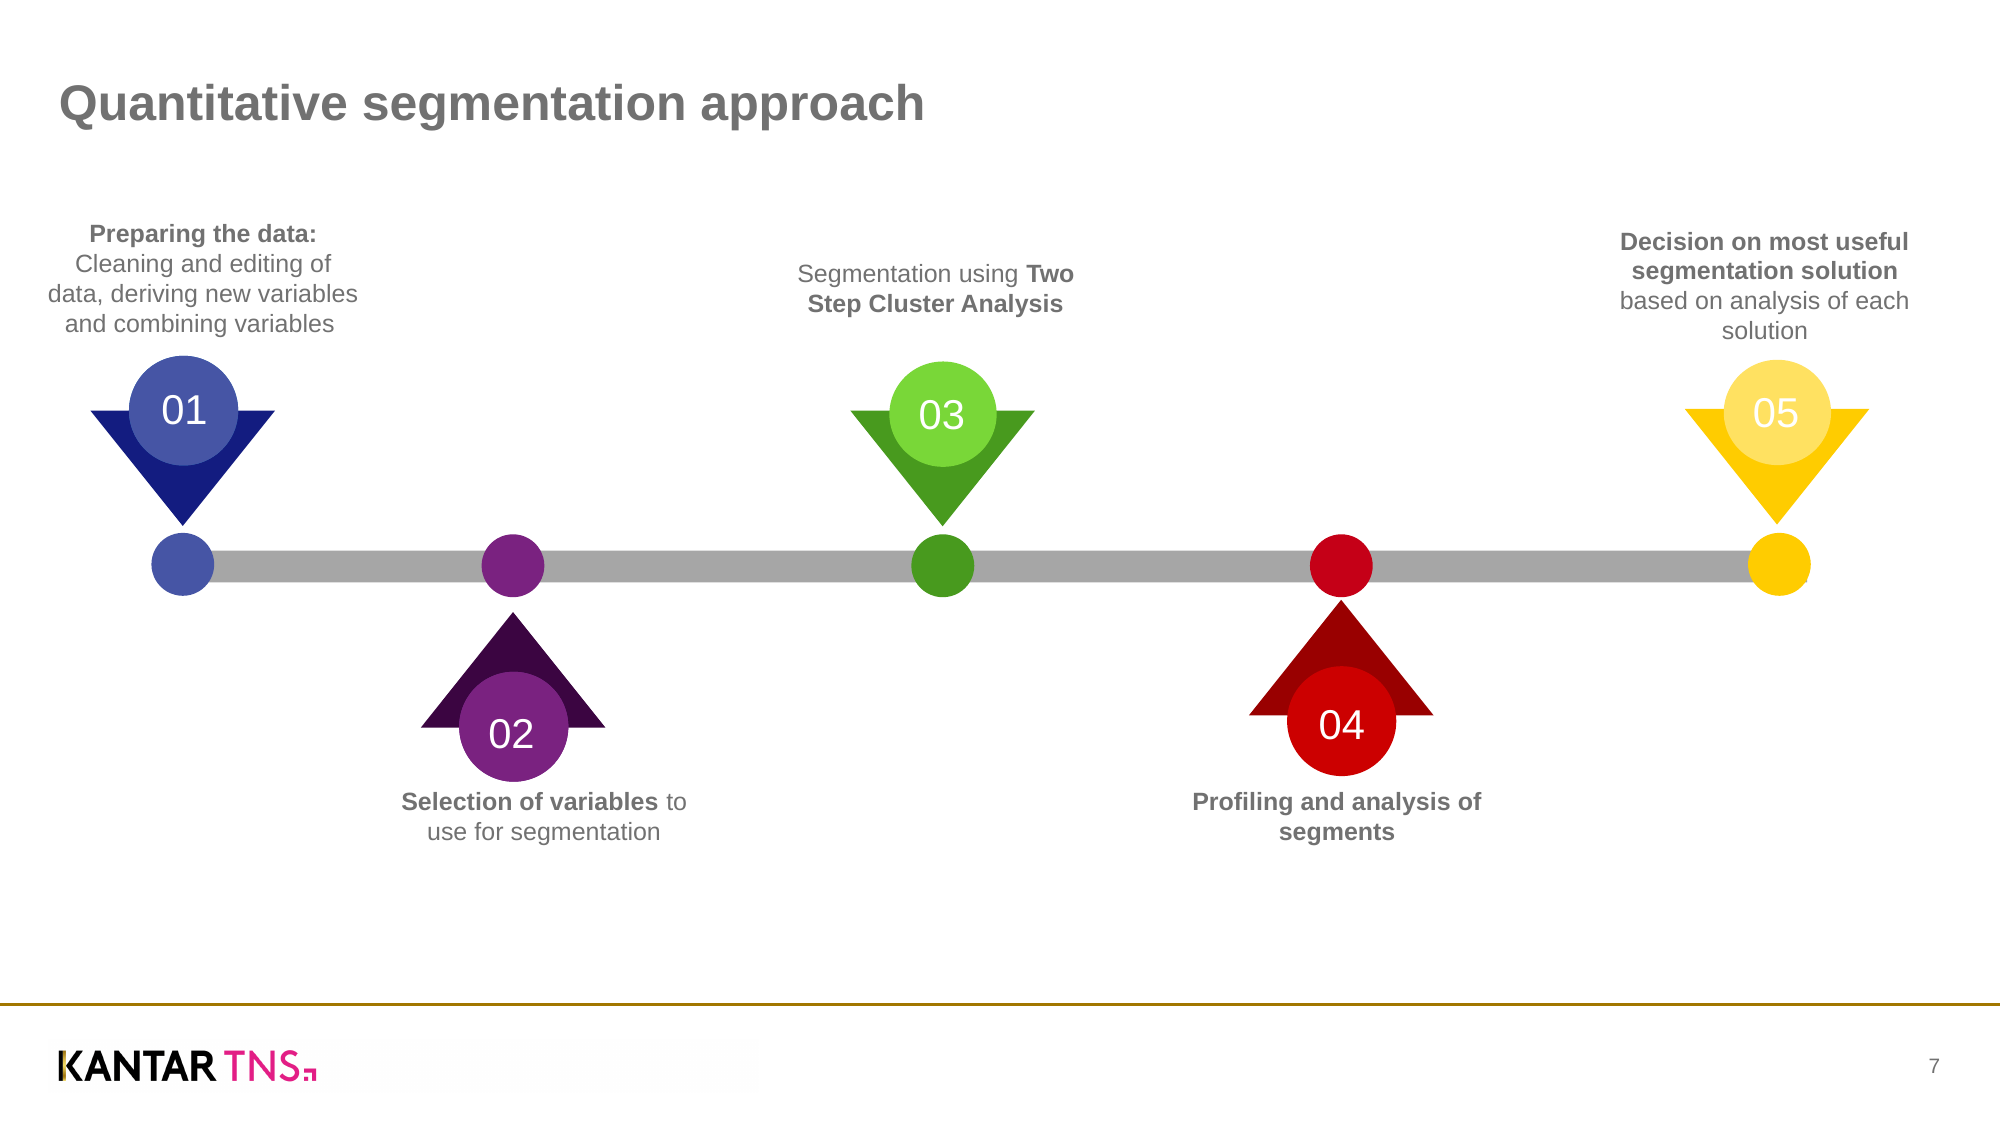

# Quantitative segmentation approach
Preparing the data: Cleaning and editing of data, deriving new variables and combining variables
Decision on most useful segmentation solution based on analysis of each solution
Segmentation using Two Step Cluster Analysis

01
05
03

04
02
Selection of variables to use for segmentation
Profiling and analysis of segments
7